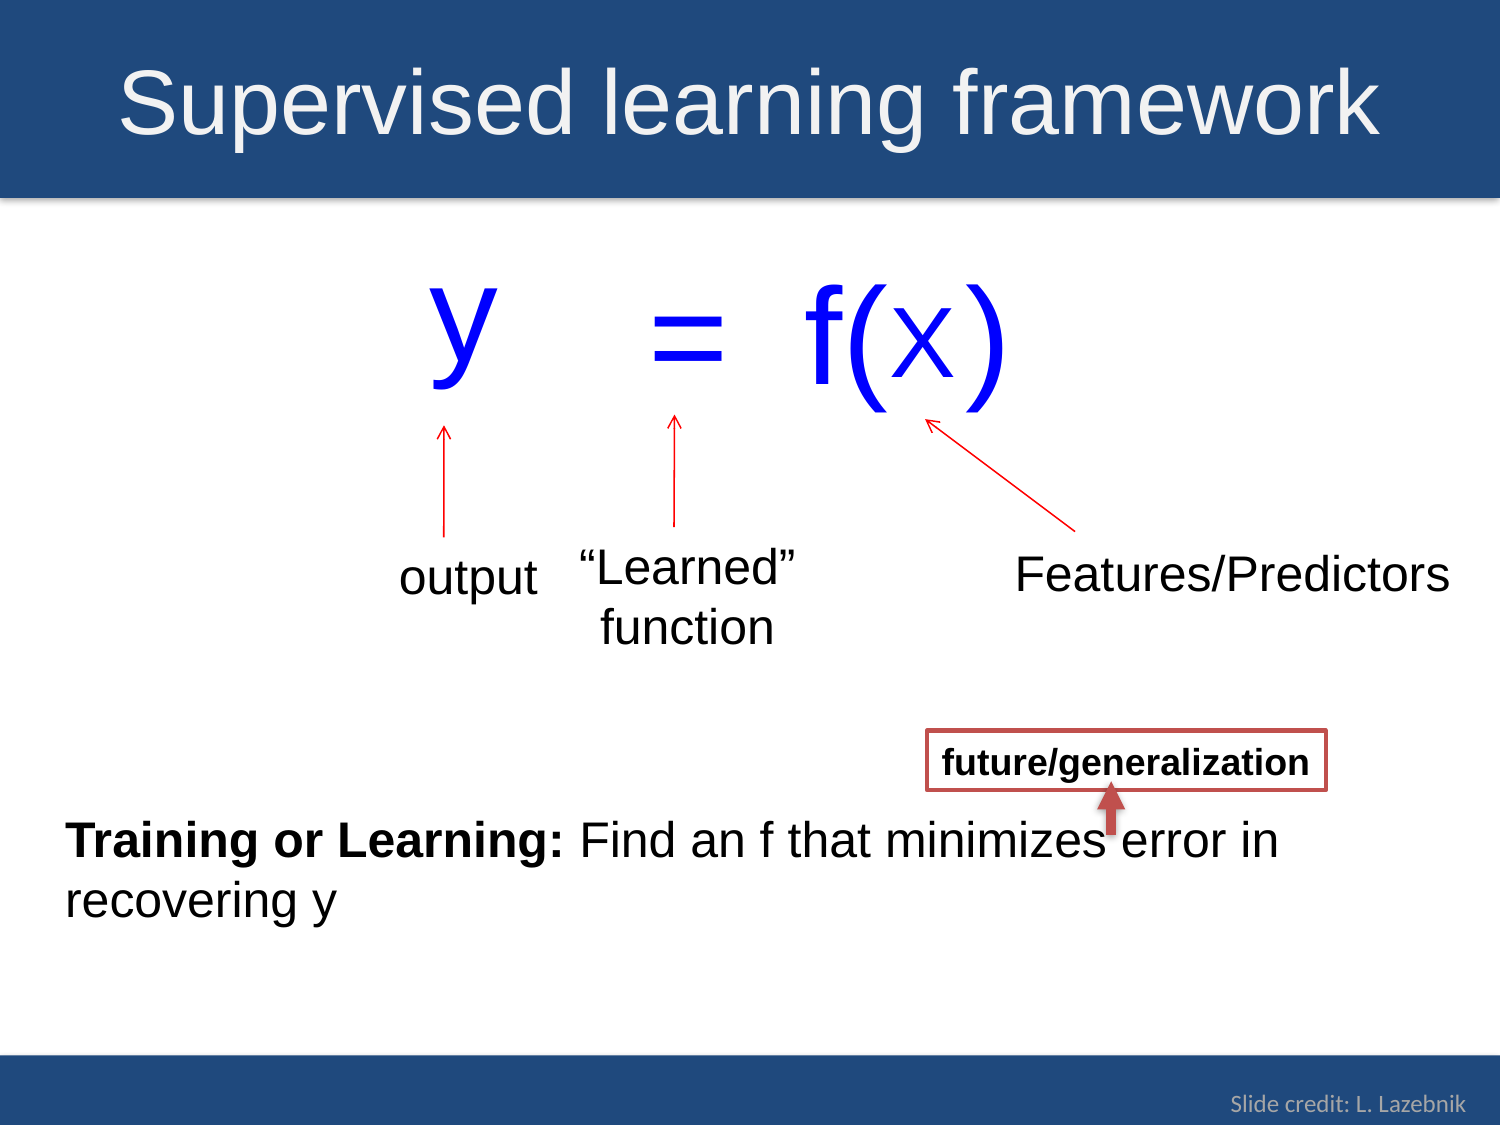

# Supervised learning framework
y
 =  f(  )
X
“Learned”
function
Features/Predictors
output
future/generalization
Training or Learning: Find an f that minimizes error in recovering y
Slide credit: L. Lazebnik